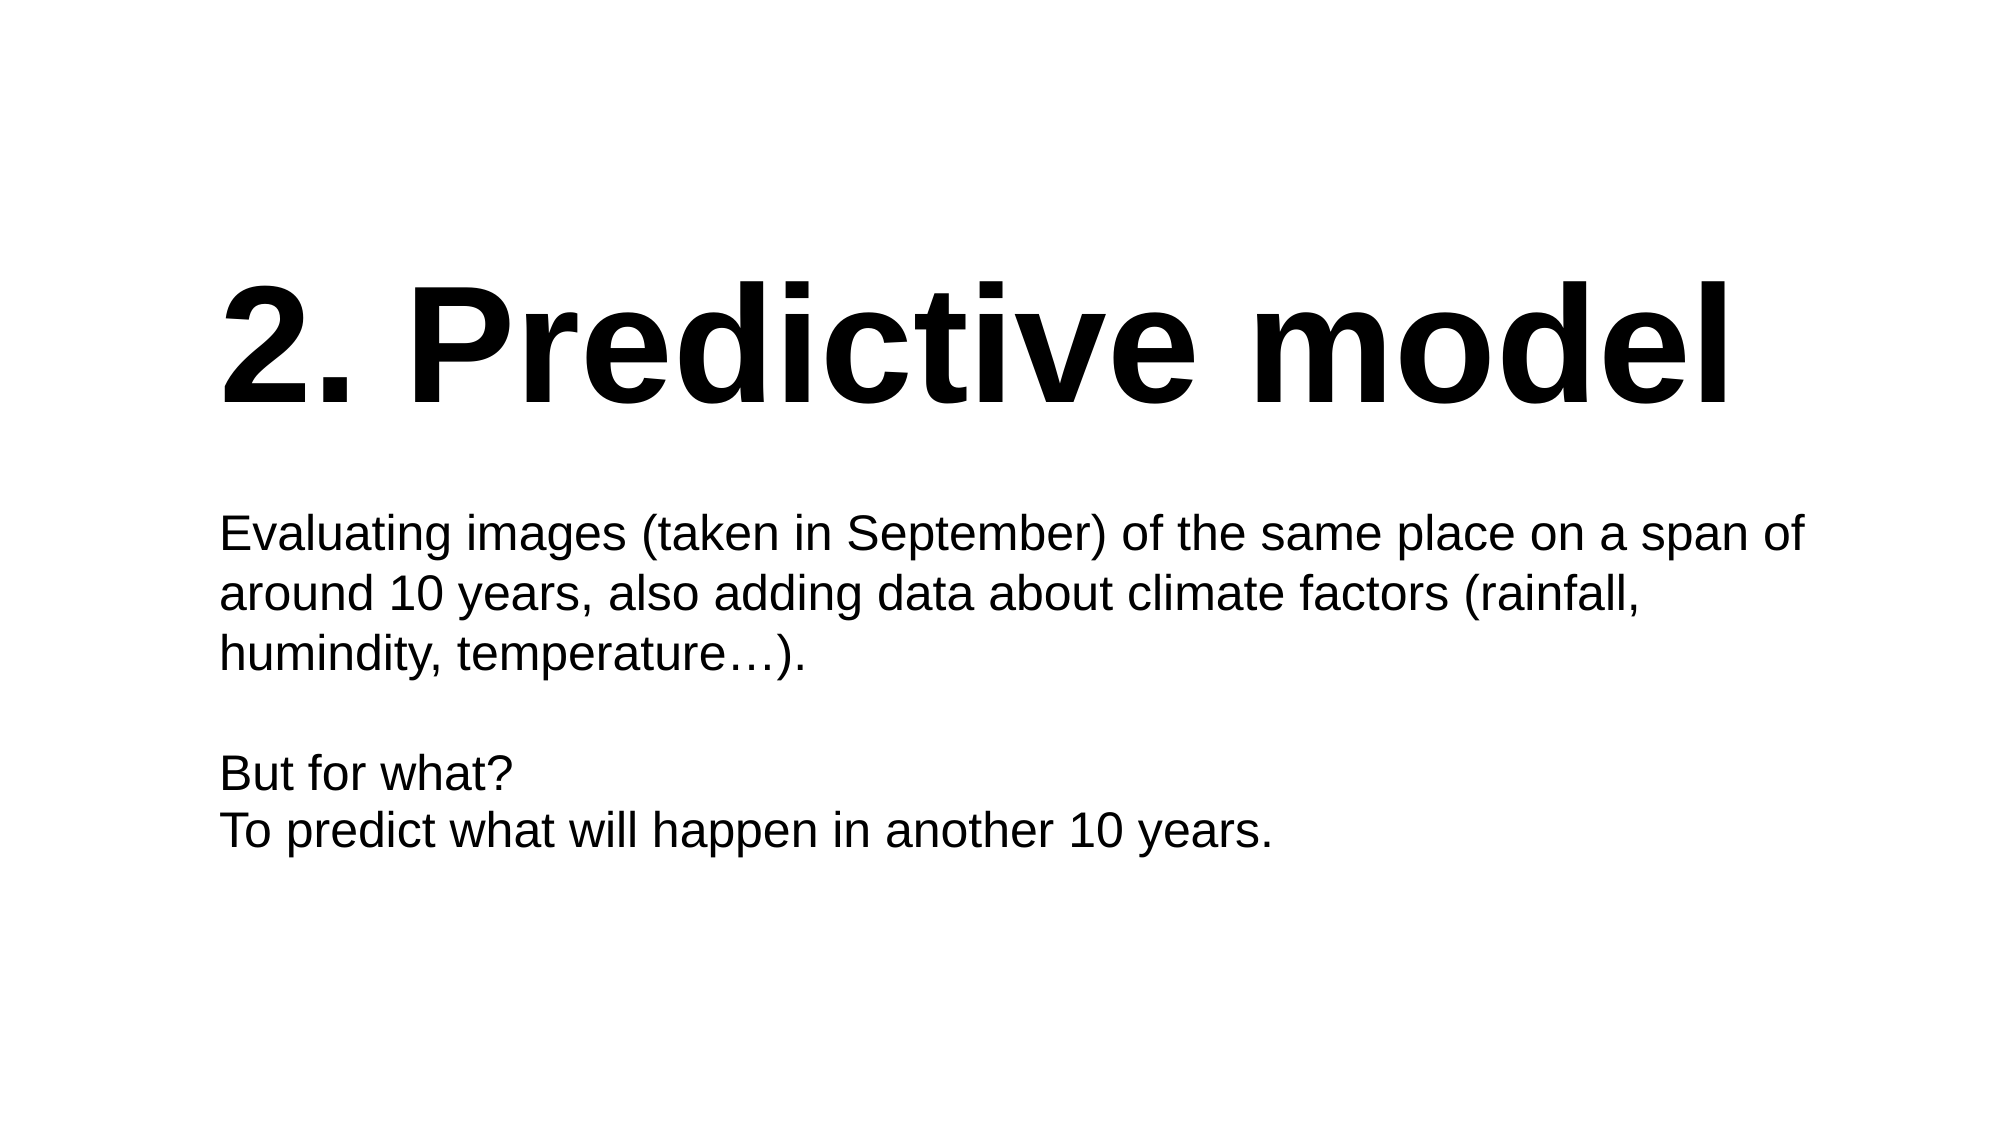

2. Predictive model
Evaluating images (taken in September) of the same place on a span of around 10 years, also adding data about climate factors (rainfall, humindity, temperature…).

But for what?
To predict what will happen in another 10 years.